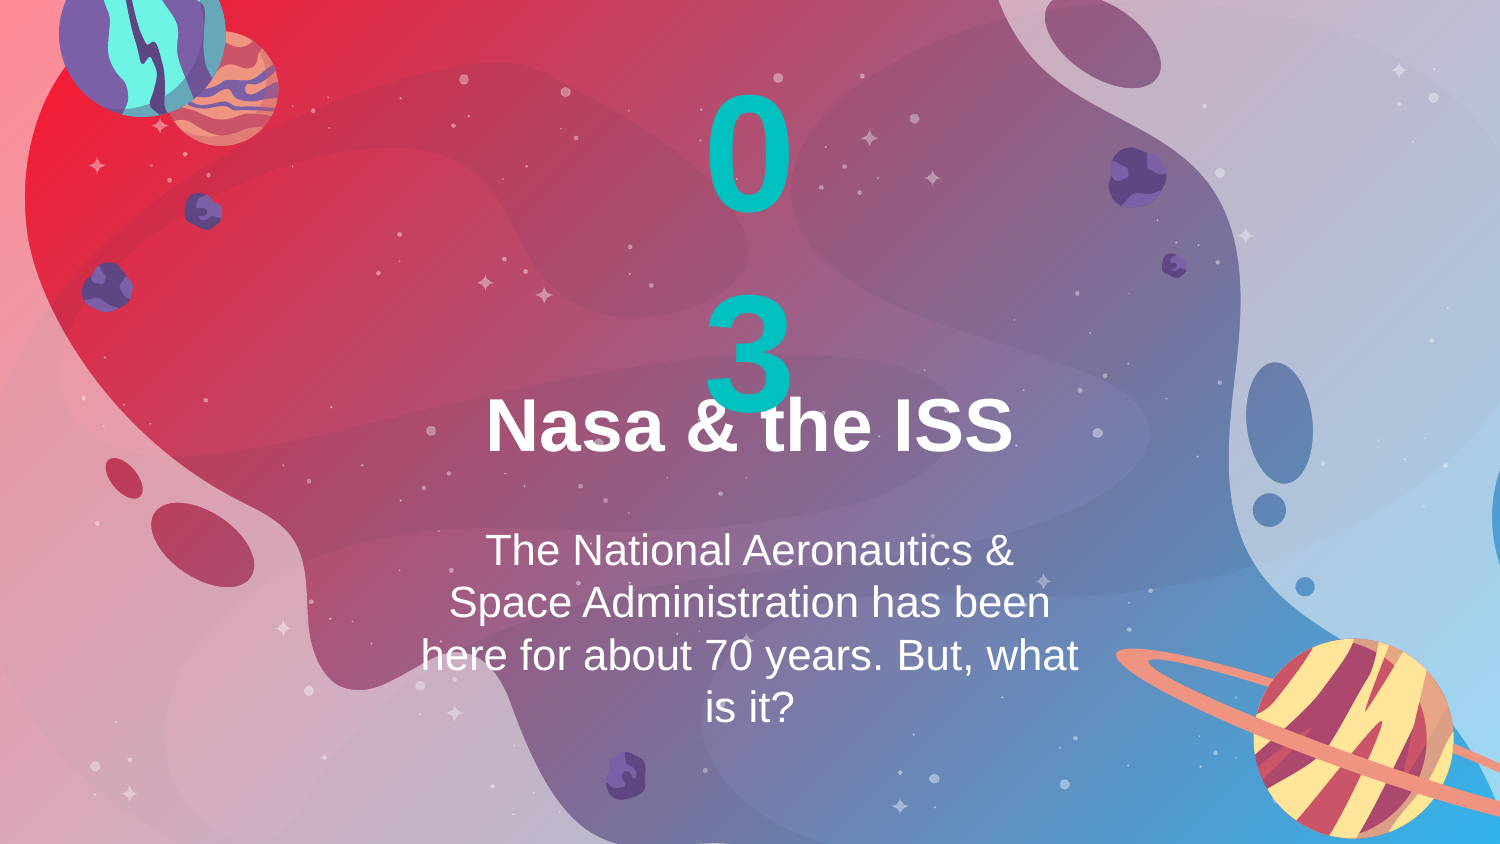

03
# Nasa & the ISS
The National Aeronautics & Space Administration has been here for about 70 years. But, what is it?